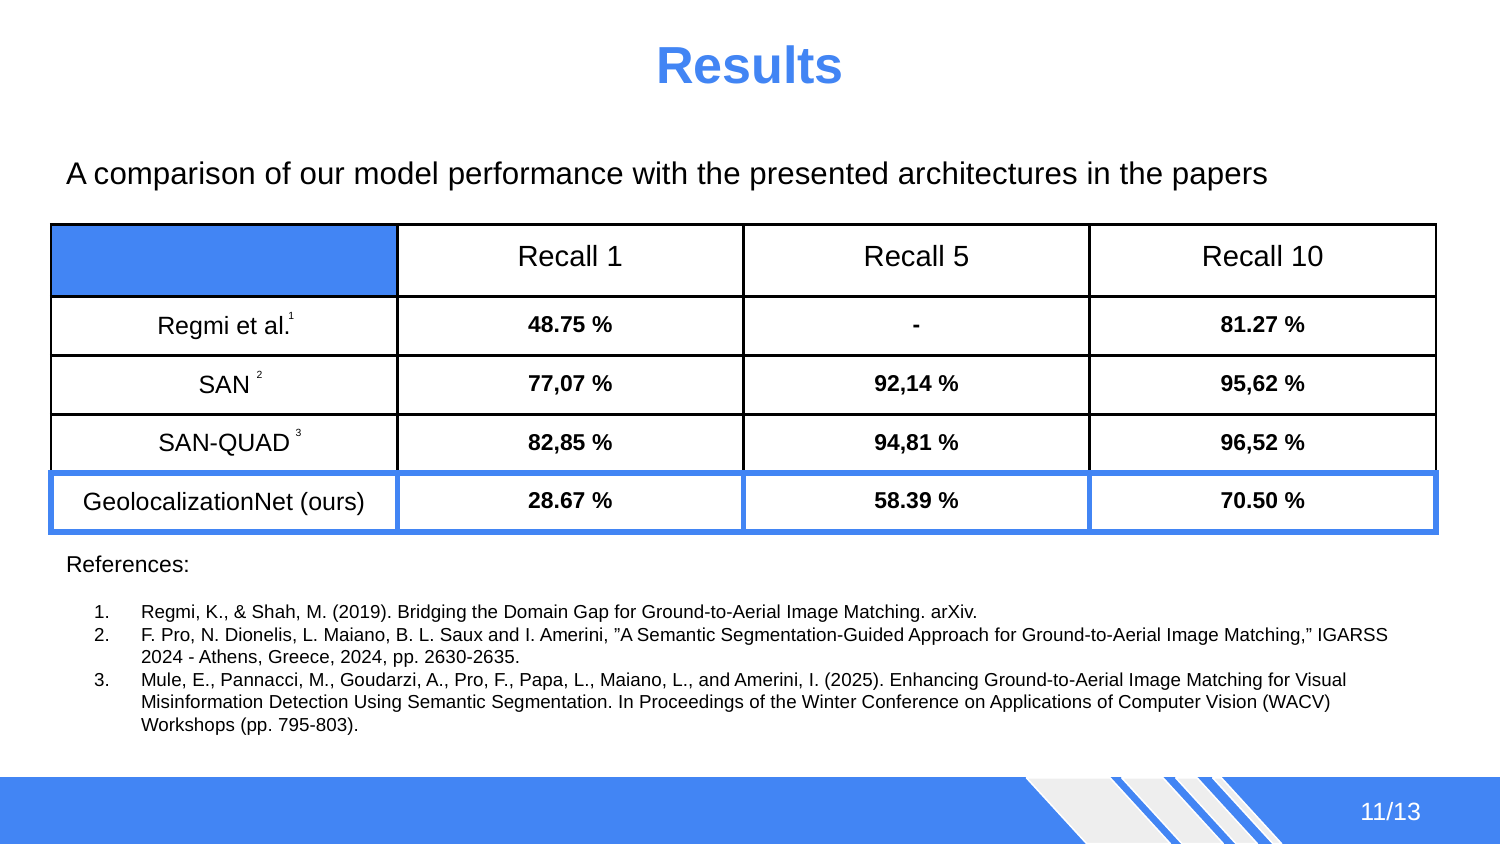

# Results
A comparison of our model performance with the presented architectures in the papers
|  | Recall 1 | Recall 5 | Recall 10 |
| --- | --- | --- | --- |
| Regmi et al. | 48.75 % | - | 81.27 % |
| SAN | 77,07 % | 92,14 % | 95,62 % |
| SAN-QUAD | 82,85 % | 94,81 % | 96,52 % |
| GeolocalizationNet (ours) | 28.67 % | 58.39 % | 70.50 % |
1
2
3
References:

Regmi, K., & Shah, M. (2019). Bridging the Domain Gap for Ground-to-Aerial Image Matching. arXiv.
F. Pro, N. Dionelis, L. Maiano, B. L. Saux and I. Amerini, ”A Semantic Segmentation-Guided Approach for Ground-to-Aerial Image Matching,” IGARSS 2024 - Athens, Greece, 2024, pp. 2630-2635.
Mule, E., Pannacci, M., Goudarzi, A., Pro, F., Papa, L., Maiano, L., and Amerini, I. (2025). Enhancing Ground-to-Aerial Image Matching for Visual Misinformation Detection Using Semantic Segmentation. In Proceedings of the Winter Conference on Applications of Computer Vision (WACV) Workshops (pp. 795-803).
11/13